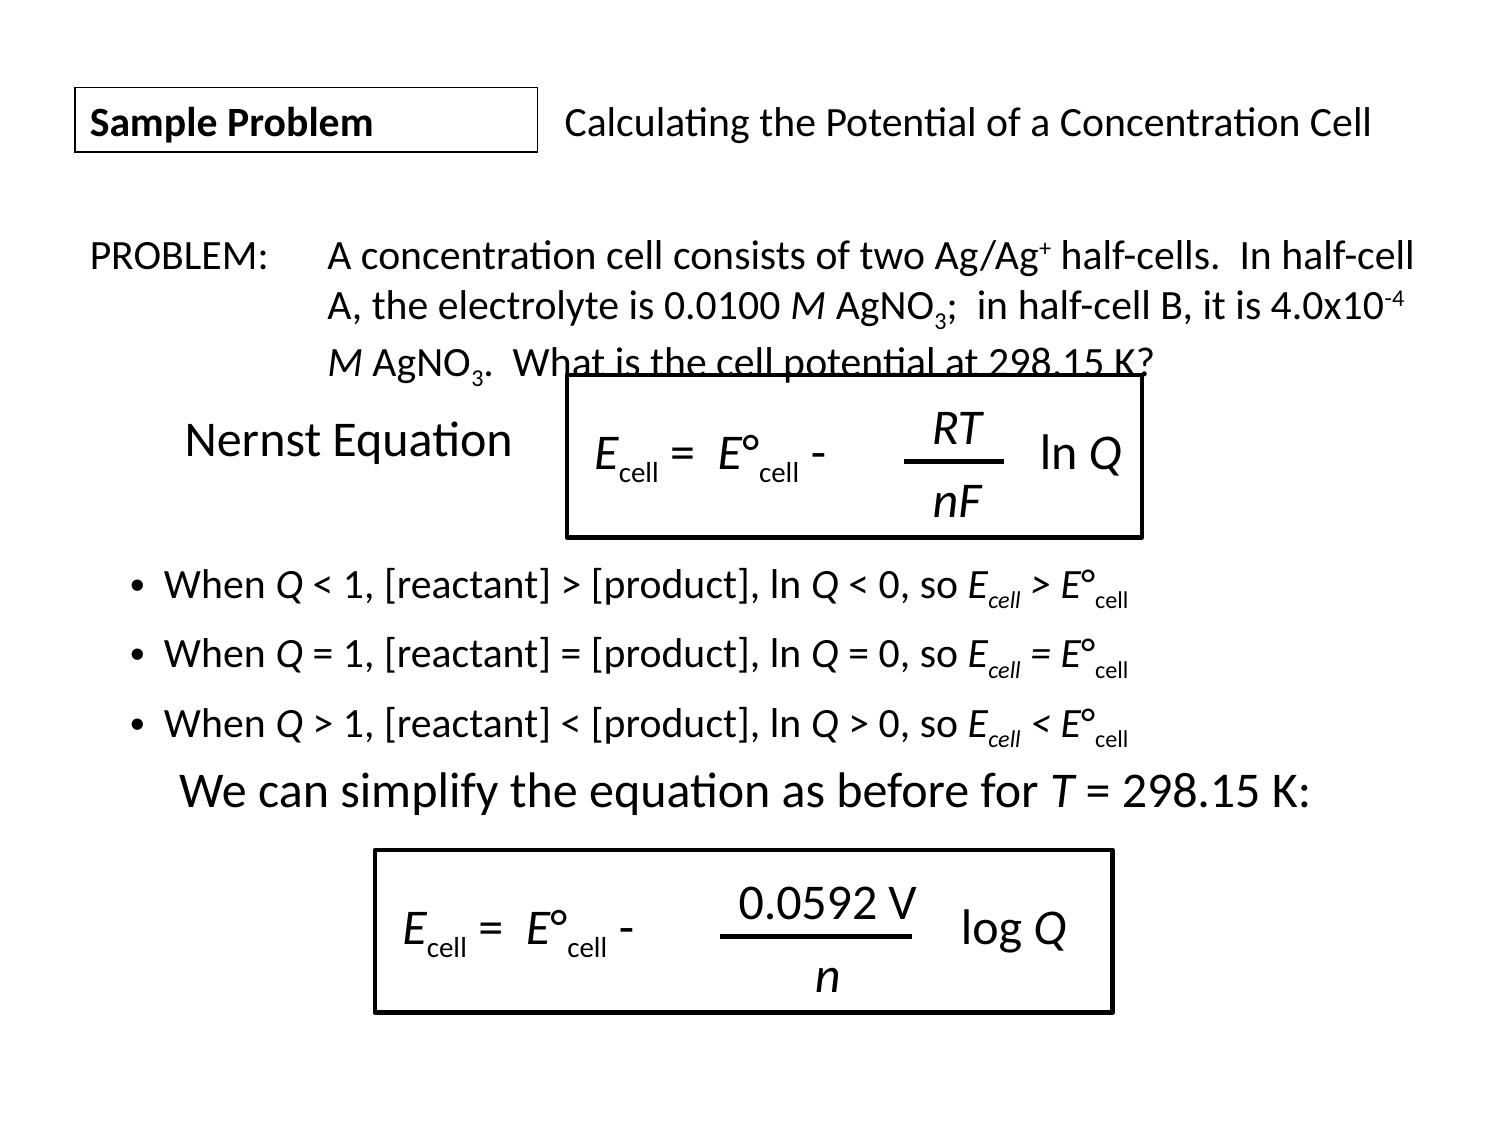

Sample Problem
Calculating the Potential of a Concentration Cell
PROBLEM:
A concentration cell consists of two Ag/Ag+ half-cells.  In half-cell A, the electrolyte is 0.0100 M AgNO3;  in half-cell B, it is 4.0x10-4 M AgNO3.  What is the cell potential at 298.15 K?

RT
nF
Ecell =  E°cell -
ln Q
Nernst Equation

  When Q < 1, [reactant] > [product], ln Q < 0, so Ecell > E°cell
  When Q = 1, [reactant] = [product], ln Q = 0, so Ecell = E°cell
  When Q > 1, [reactant] < [product], ln Q > 0, so Ecell < E°cell

We can simplify the equation as before for T = 298.15 K:

0.0592 V
n
Ecell =  E°cell -
log Q